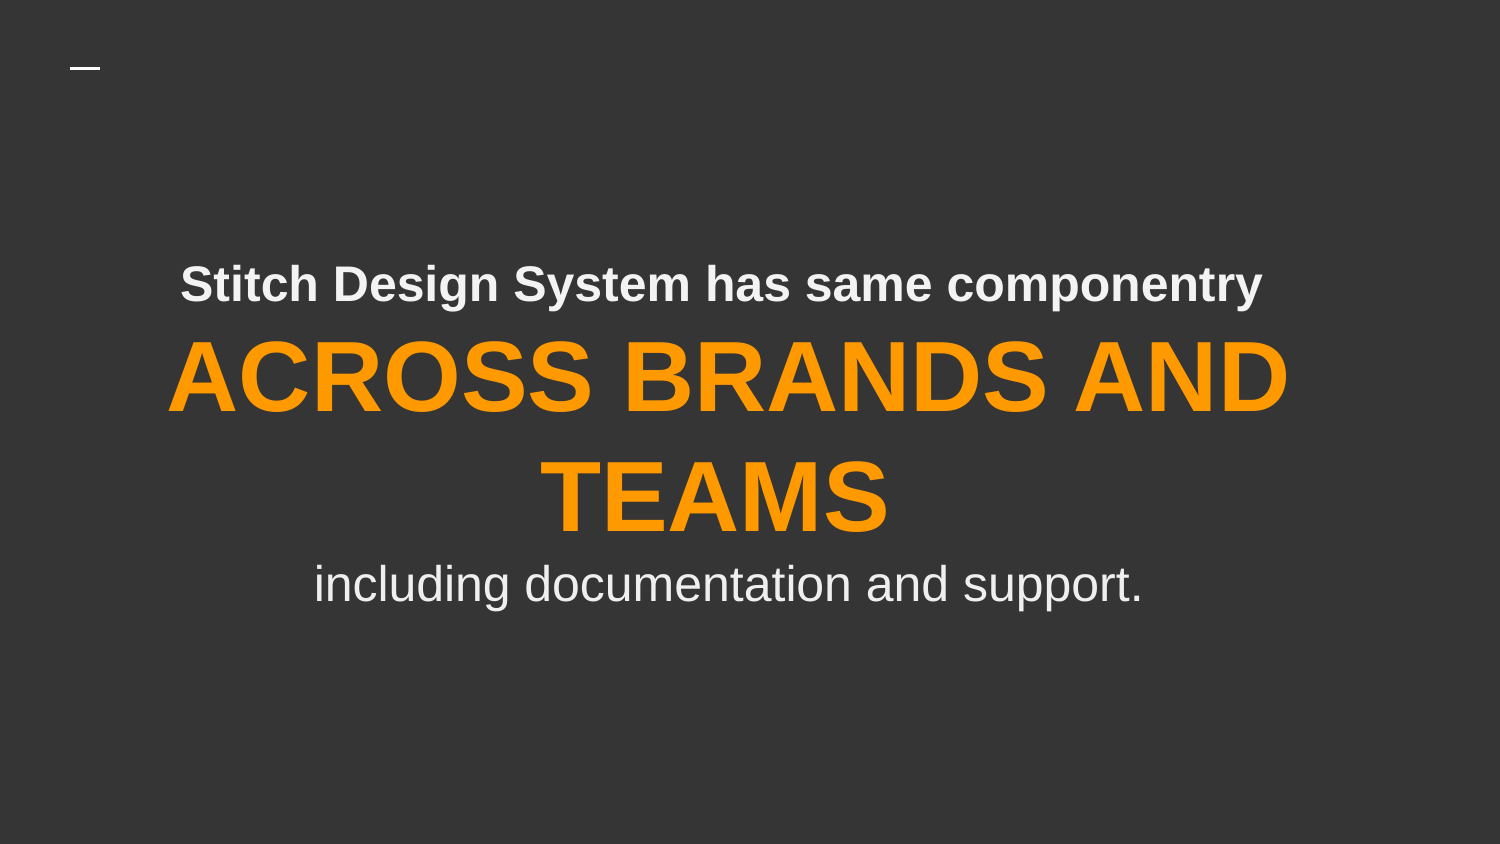

# Stitch Design System has same componentry
ACROSS BRANDS AND TEAMS
including documentation and support.